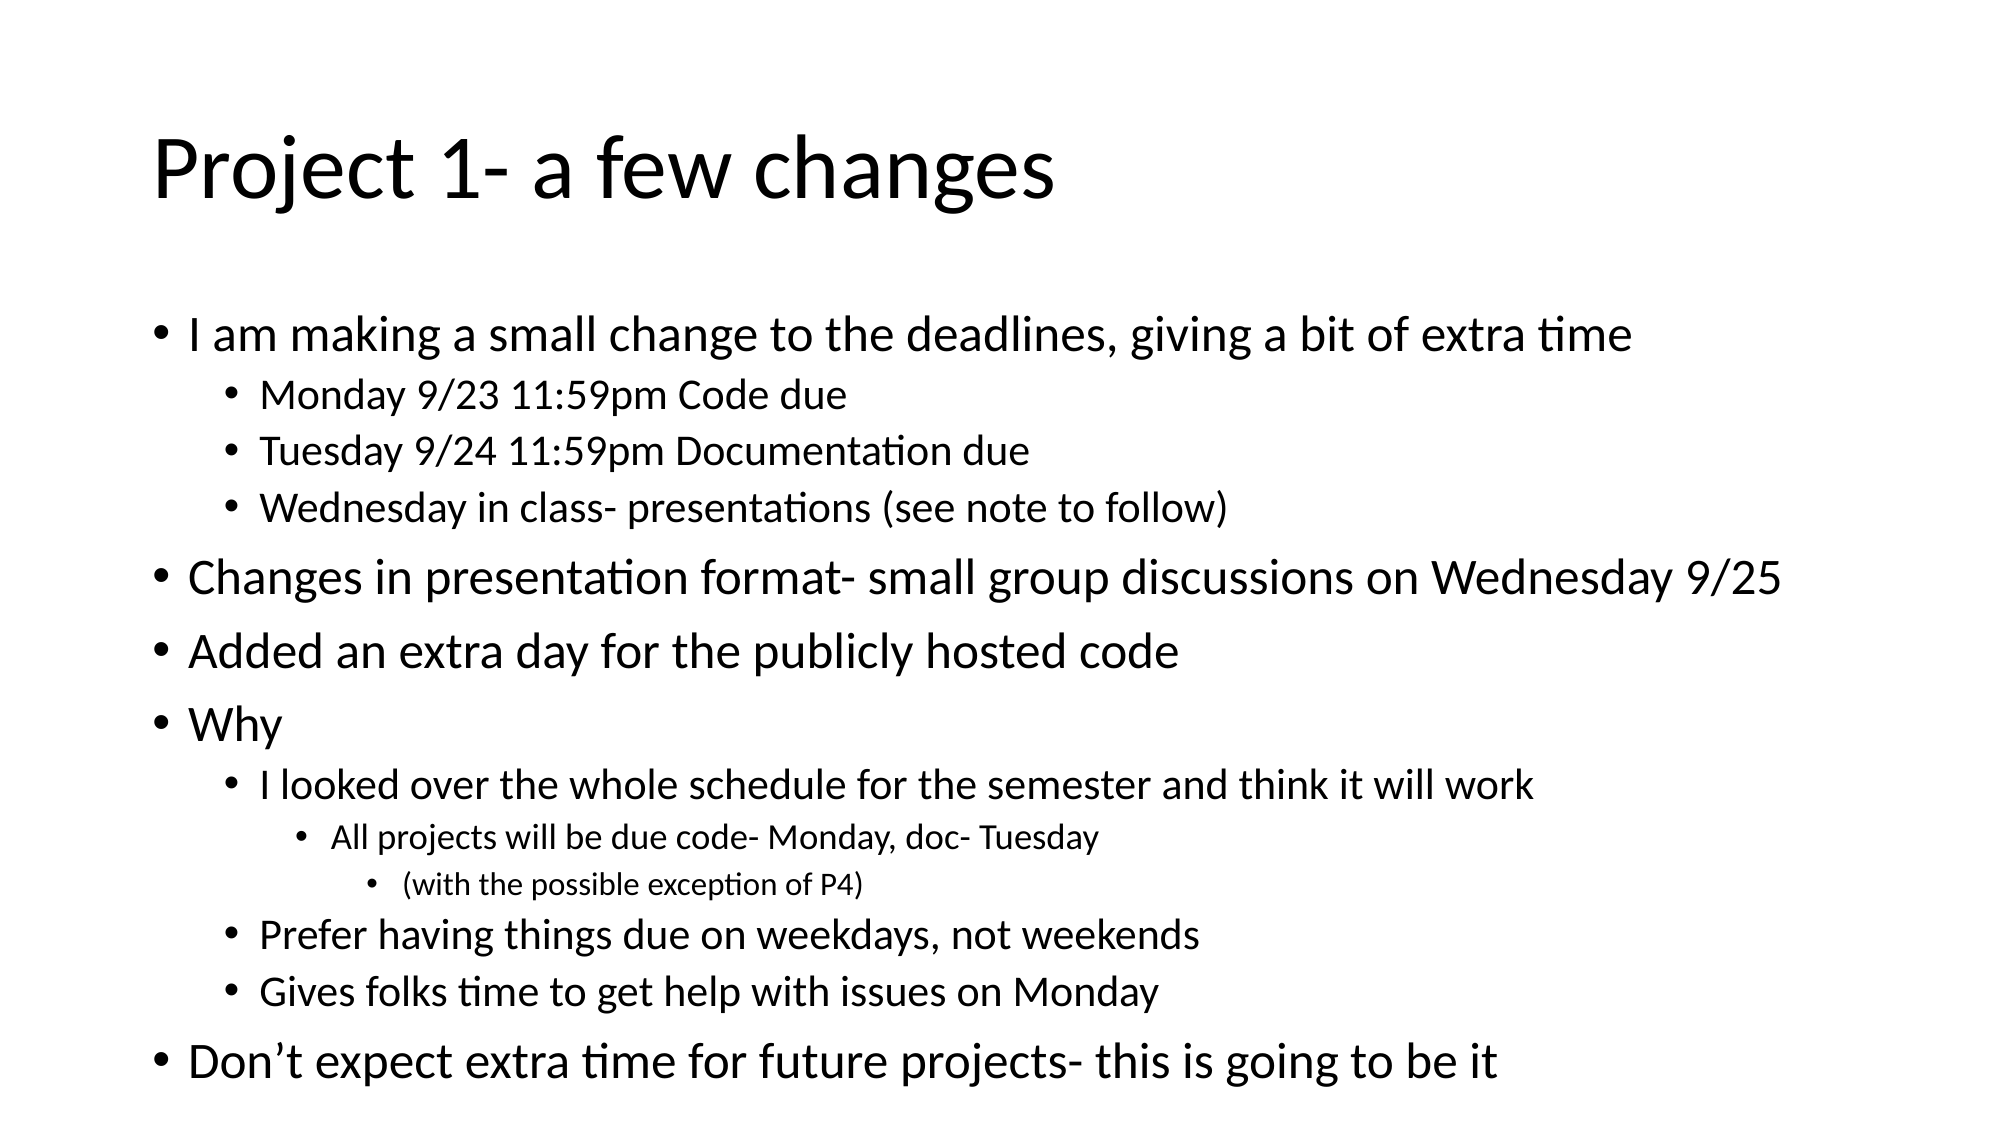

# Project 1- a few changes
I am making a small change to the deadlines, giving a bit of extra time
Monday 9/23 11:59pm Code due
Tuesday 9/24 11:59pm Documentation due
Wednesday in class- presentations (see note to follow)
Changes in presentation format- small group discussions on Wednesday 9/25
Added an extra day for the publicly hosted code
Why
I looked over the whole schedule for the semester and think it will work
All projects will be due code- Monday, doc- Tuesday
(with the possible exception of P4)
Prefer having things due on weekdays, not weekends
Gives folks time to get help with issues on Monday
Don’t expect extra time for future projects- this is going to be it